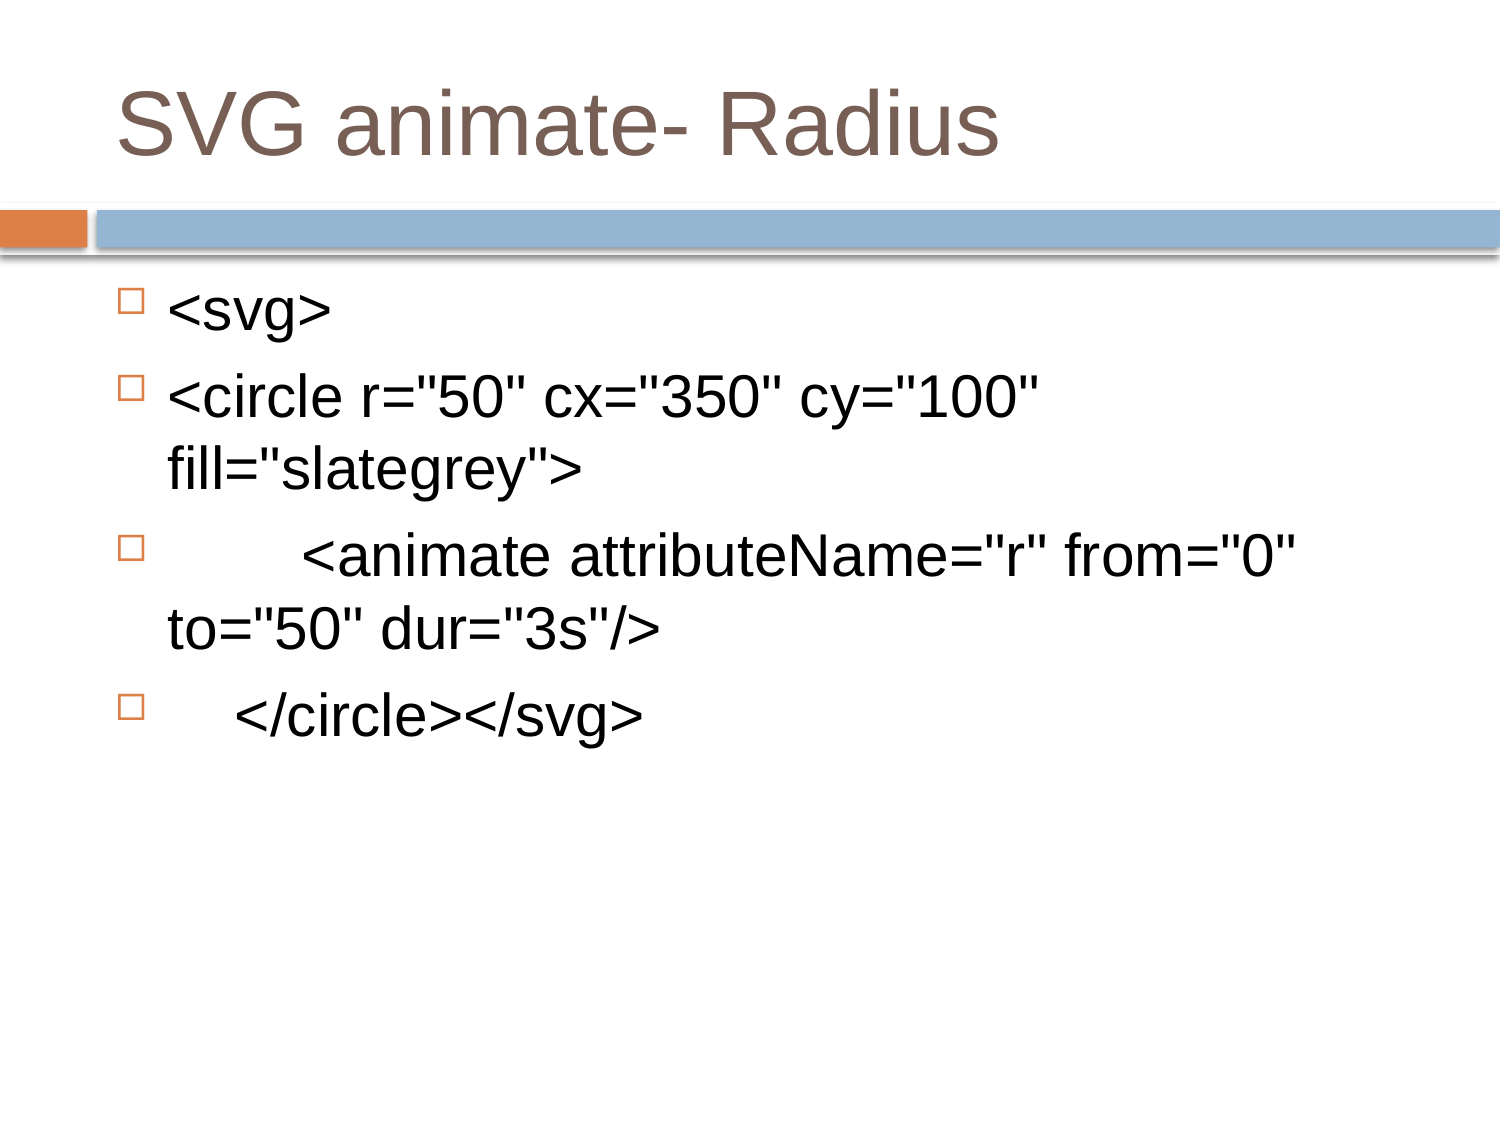

# SVG animate- Radius
<svg>
<circle r="50" cx="350" cy="100" fill="slategrey">
        <animate attributeName="r" from="0" to="50" dur="3s"/>
    </circle></svg>